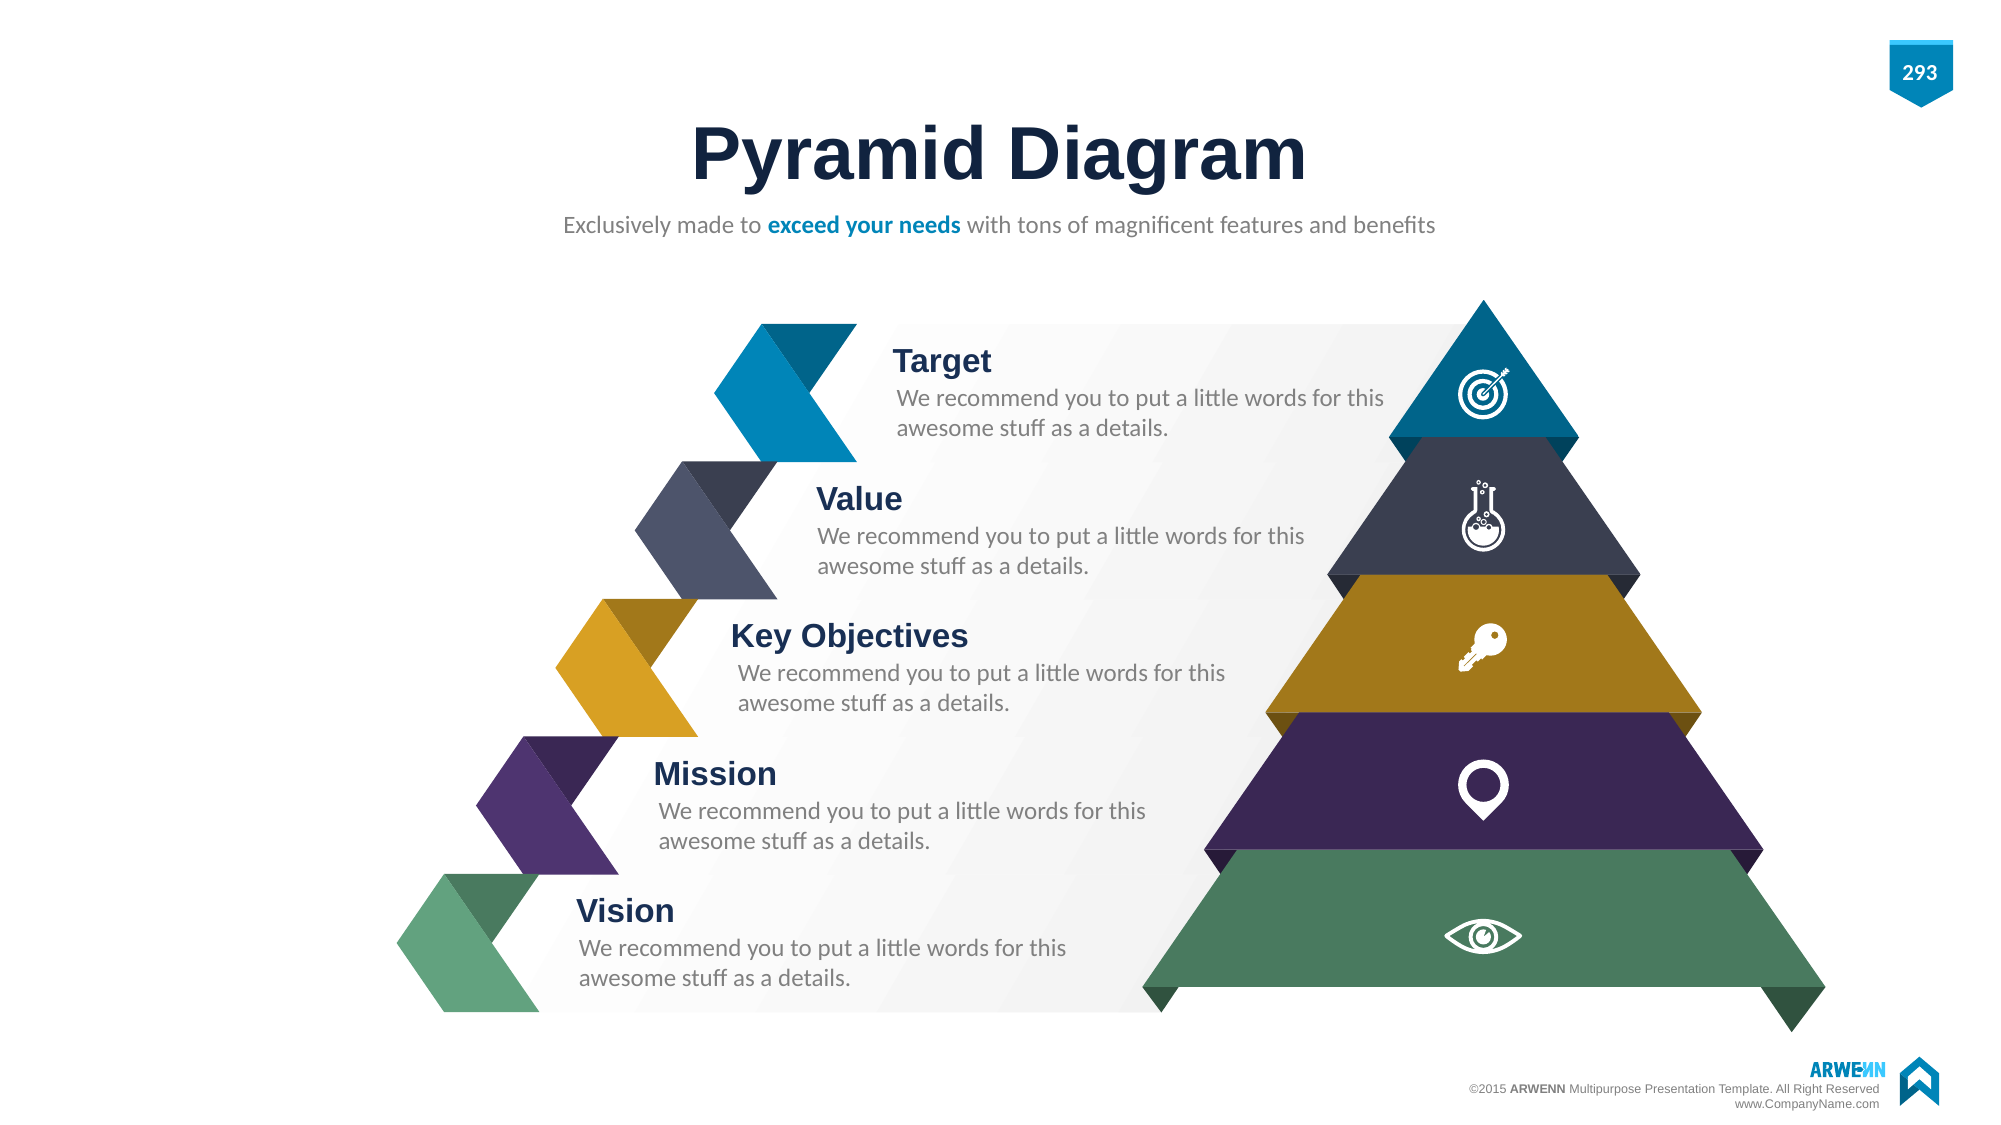

# Pyramid Diagram
Exclusively made to exceed your needs with tons of magnificent features and benefits

Target
We recommend you to put a little words for this awesome stuff as a details.

Value
We recommend you to put a little words for this awesome stuff as a details.

Key Objectives
We recommend you to put a little words for this awesome stuff as a details.

Mission
We recommend you to put a little words for this awesome stuff as a details.

Vision
We recommend you to put a little words for this awesome stuff as a details.